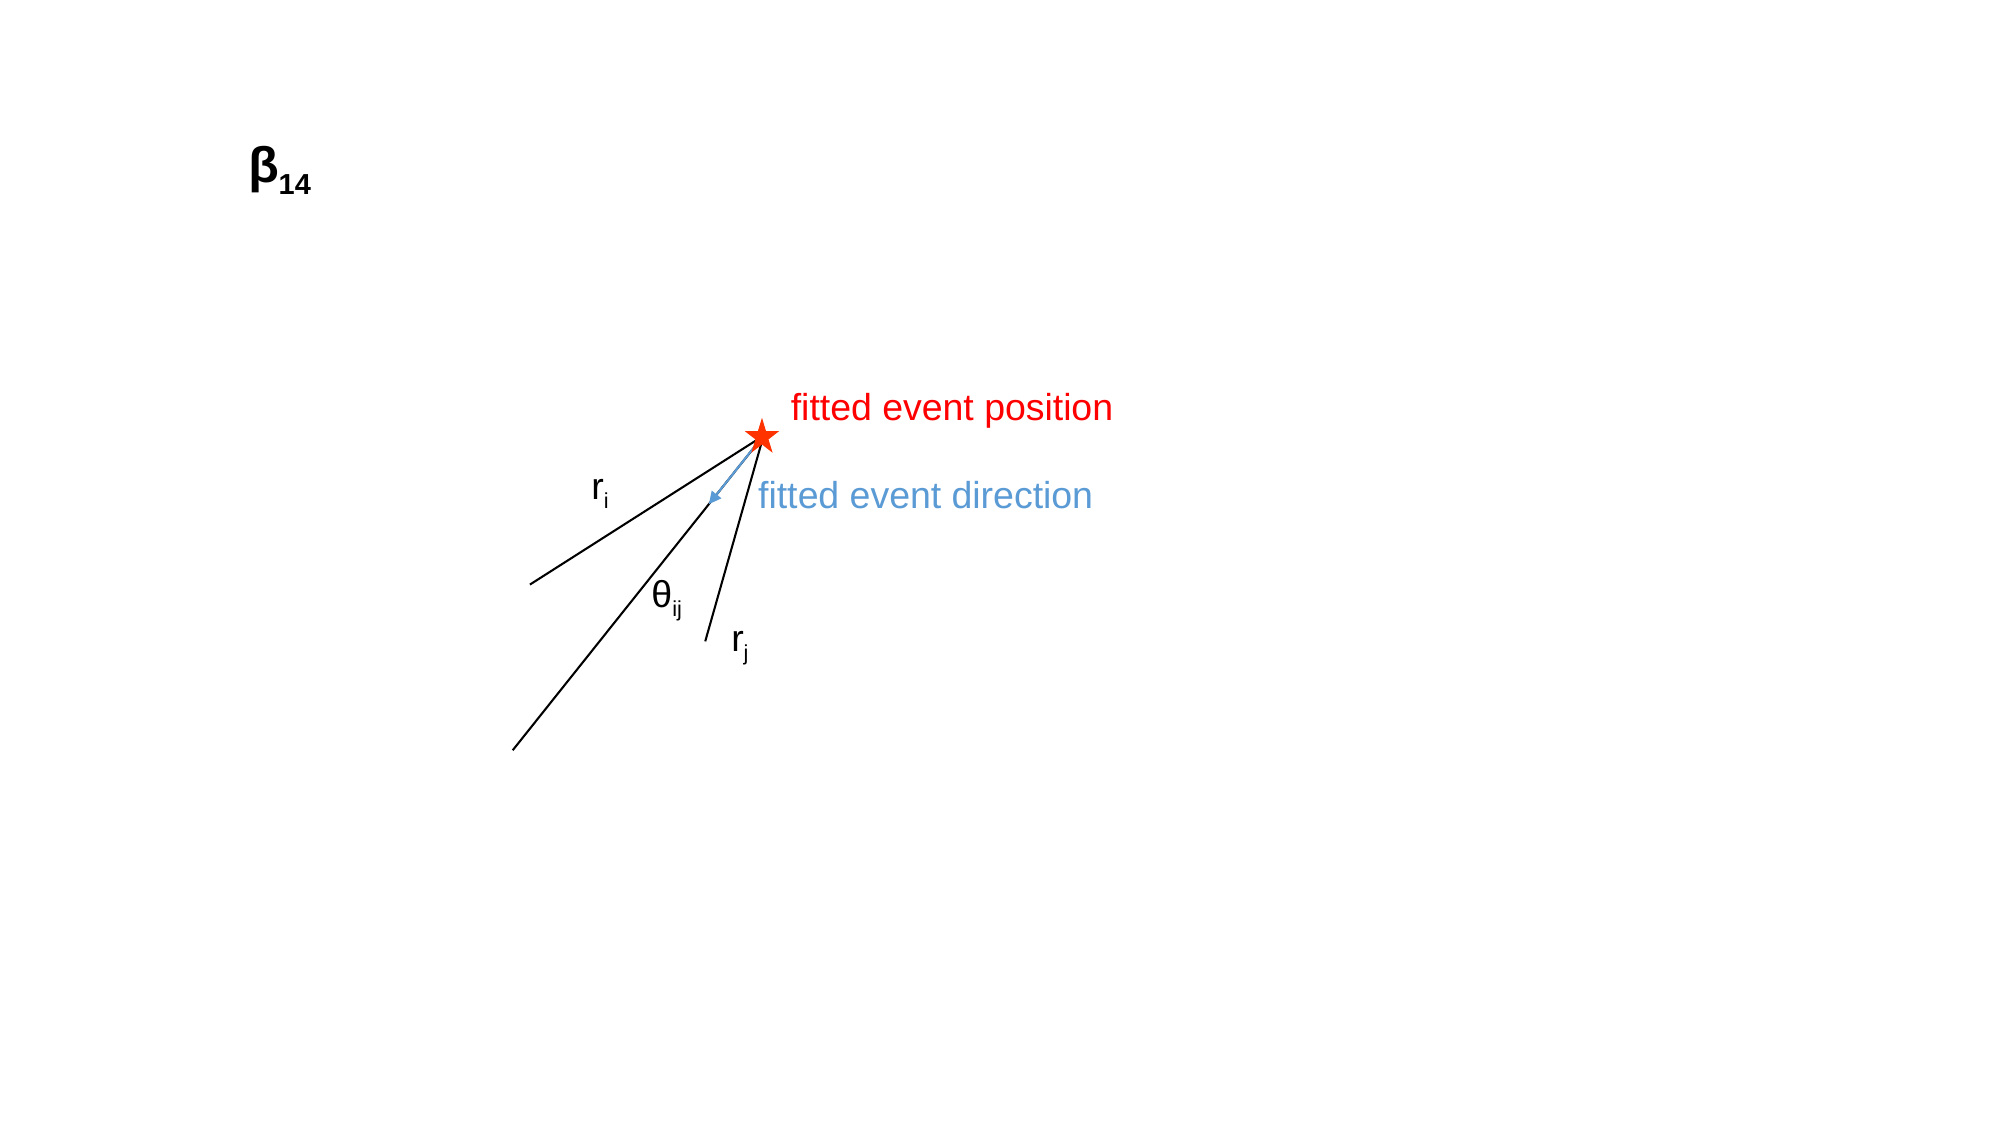

# β14
fitted event position

ri
fitted event direction
θij
rj